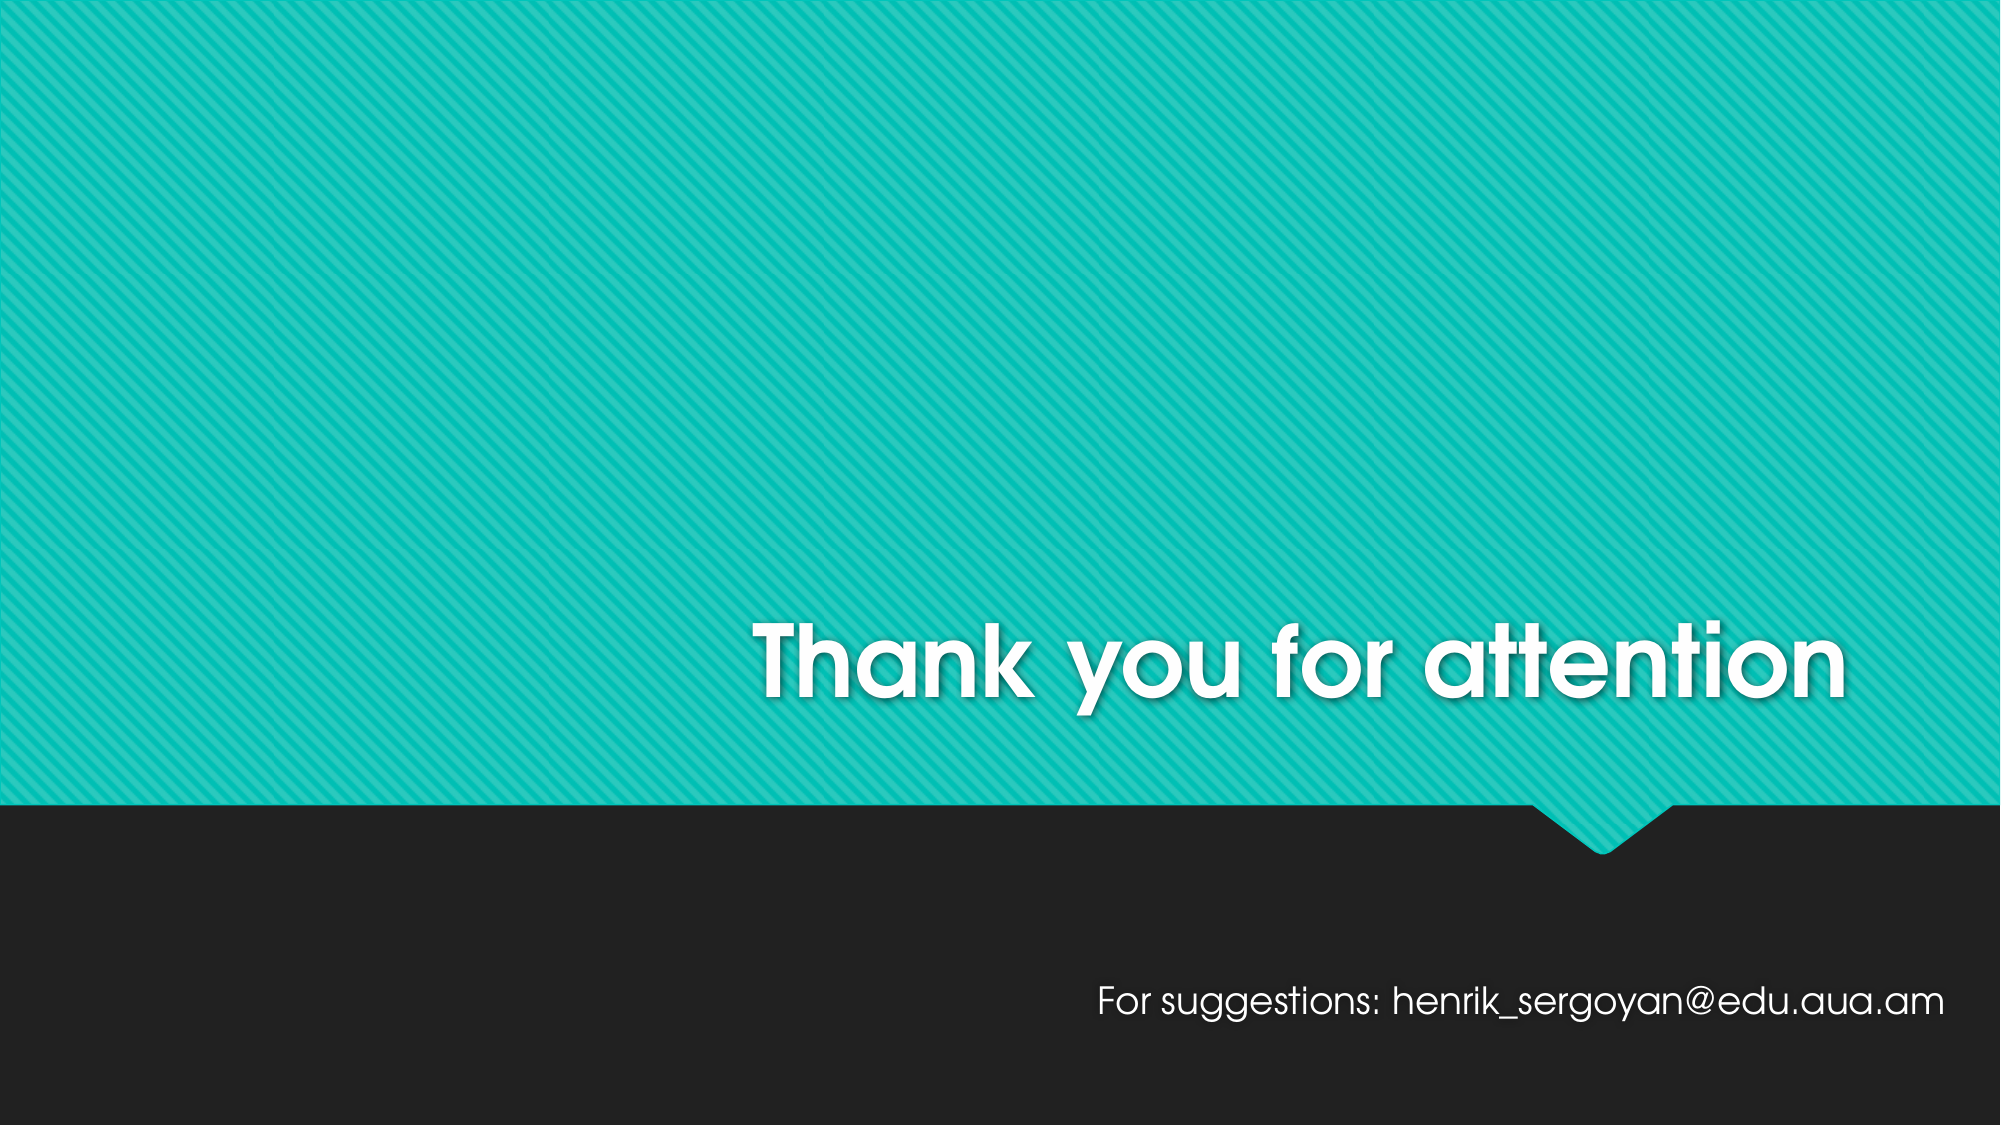

# Thank you for attention
For suggestions: henrik_sergoyan@edu.aua.am